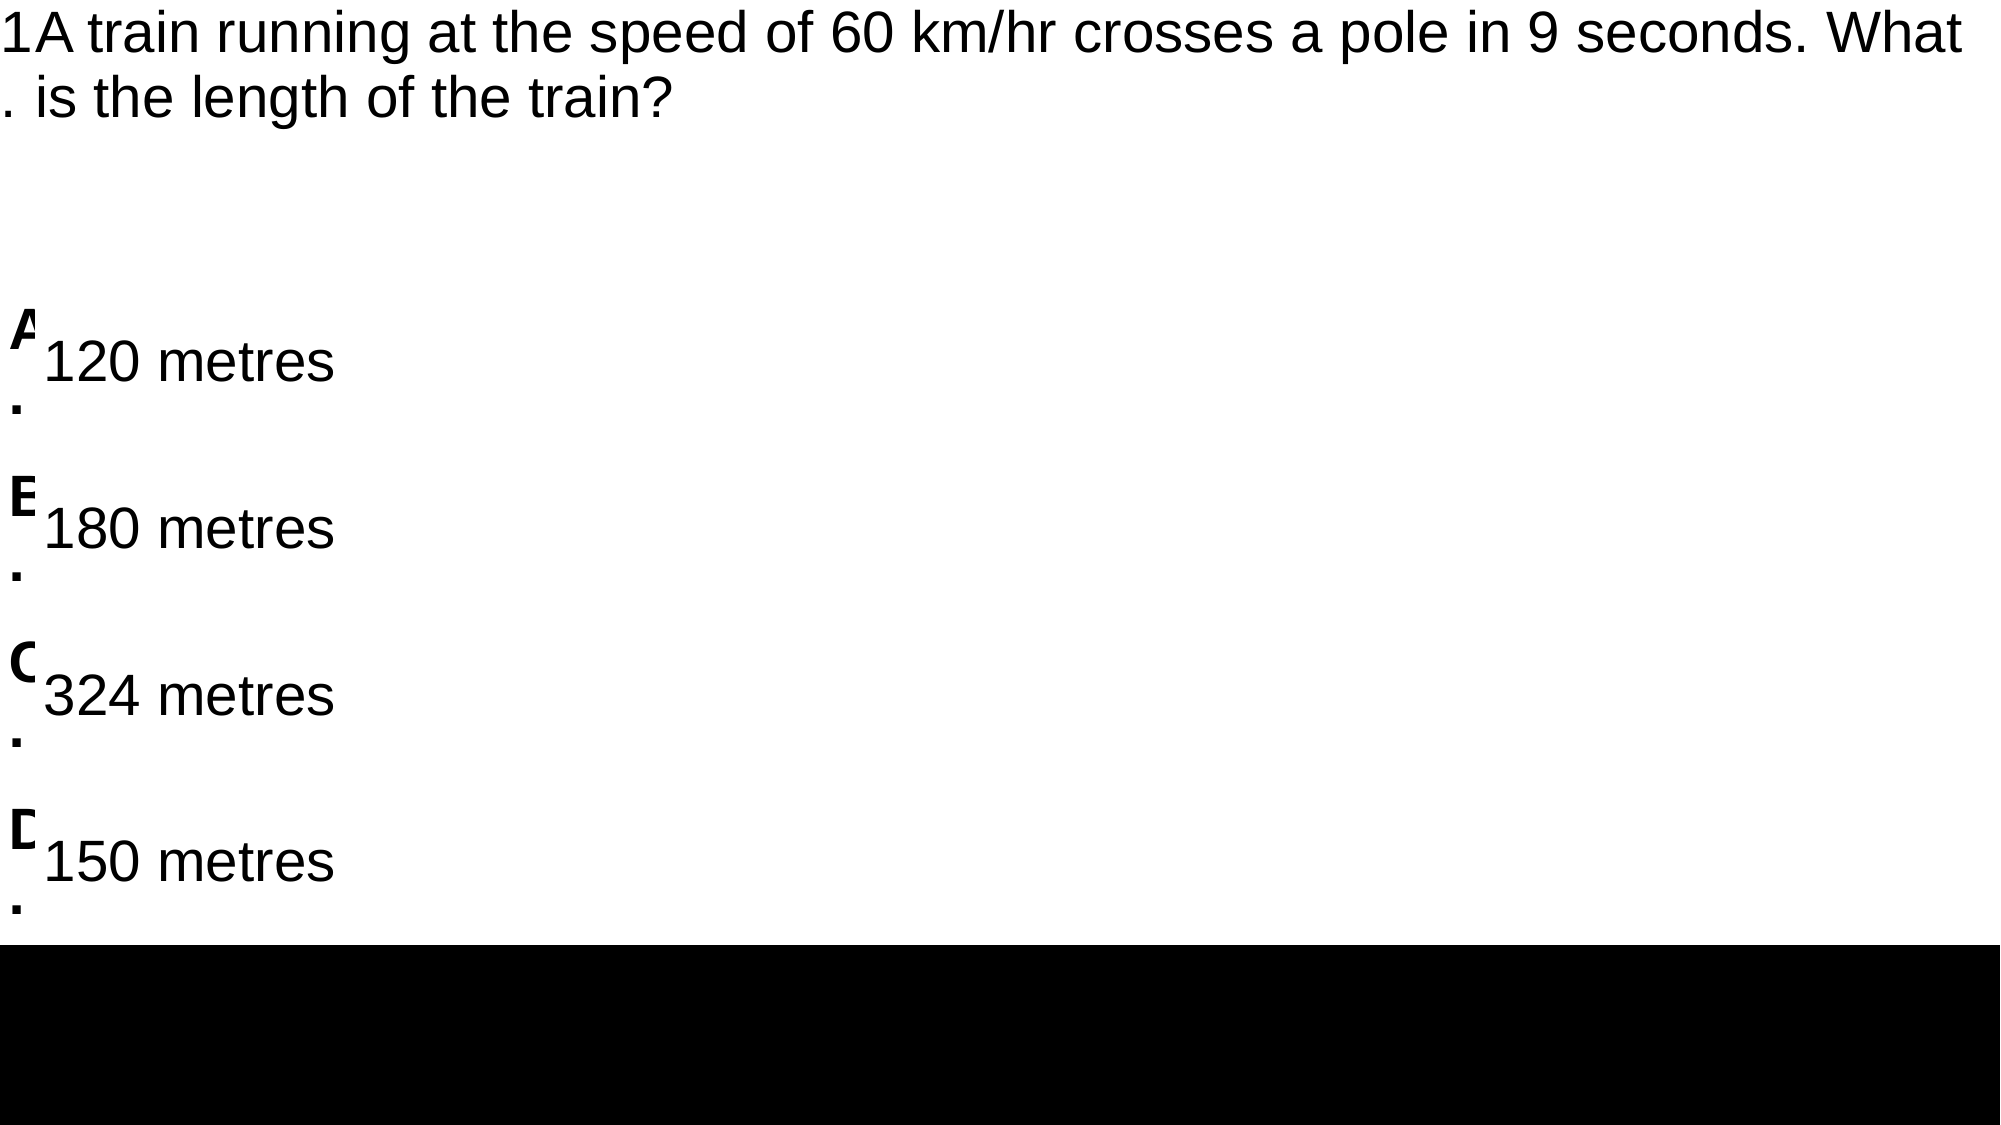

| 1. | A train running at the speed of 60 km/hr crosses a pole in 9 seconds. What is the length of the train? |
| --- | --- |
|  |  |
| A. | 120 metres |
| B. | 180 metres |
| C. | 324 metres |
| D. | 150 metres |